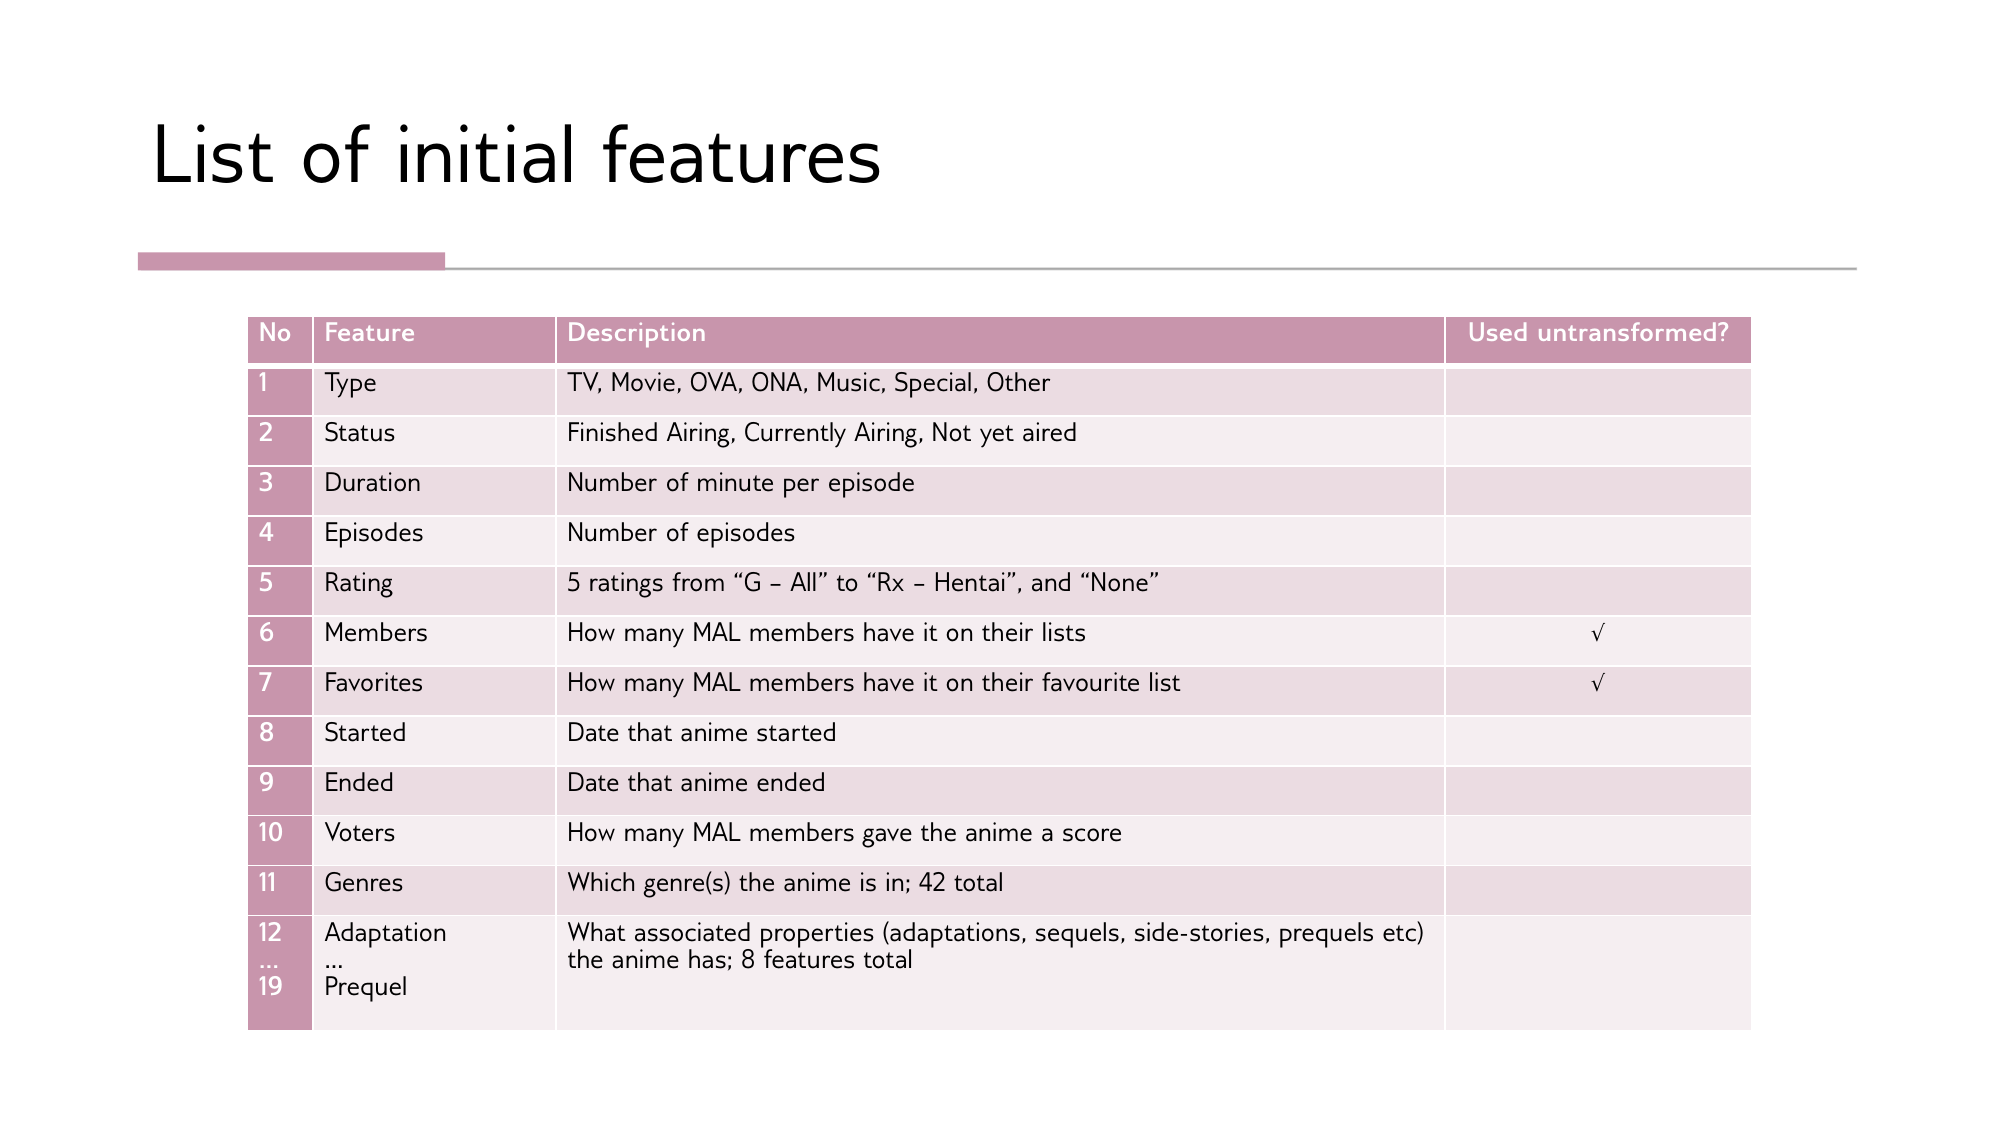

# List of initial features

| No | Feature | Description | Used untransformed? |
| --- | --- | --- | --- |
| 1 | Type | TV, Movie, OVA, ONA, Music, Special, Other |  |
| 2 | Status | Finished Airing, Currently Airing, Not yet aired |  |
| 3 | Duration | Number of minute per episode |  |
| 4 | Episodes | Number of episodes |  |
| 5 | Rating | 5 ratings from “G – All” to “Rx – Hentai”, and “None” |  |
| 6 | Members | How many MAL members have it on their lists | √ |
| 7 | Favorites | How many MAL members have it on their favourite list | √ |
| 8 | Started | Date that anime started |  |
| 9 | Ended | Date that anime ended |  |
| 10 | Voters | How many MAL members gave the anime a score |  |
| 11 | Genres | Which genre(s) the anime is in; 42 total |  |
| 12 … 19 | Adaptation … Prequel | What associated properties (adaptations, sequels, side-stories, prequels etc) the anime has; 8 features total |  |